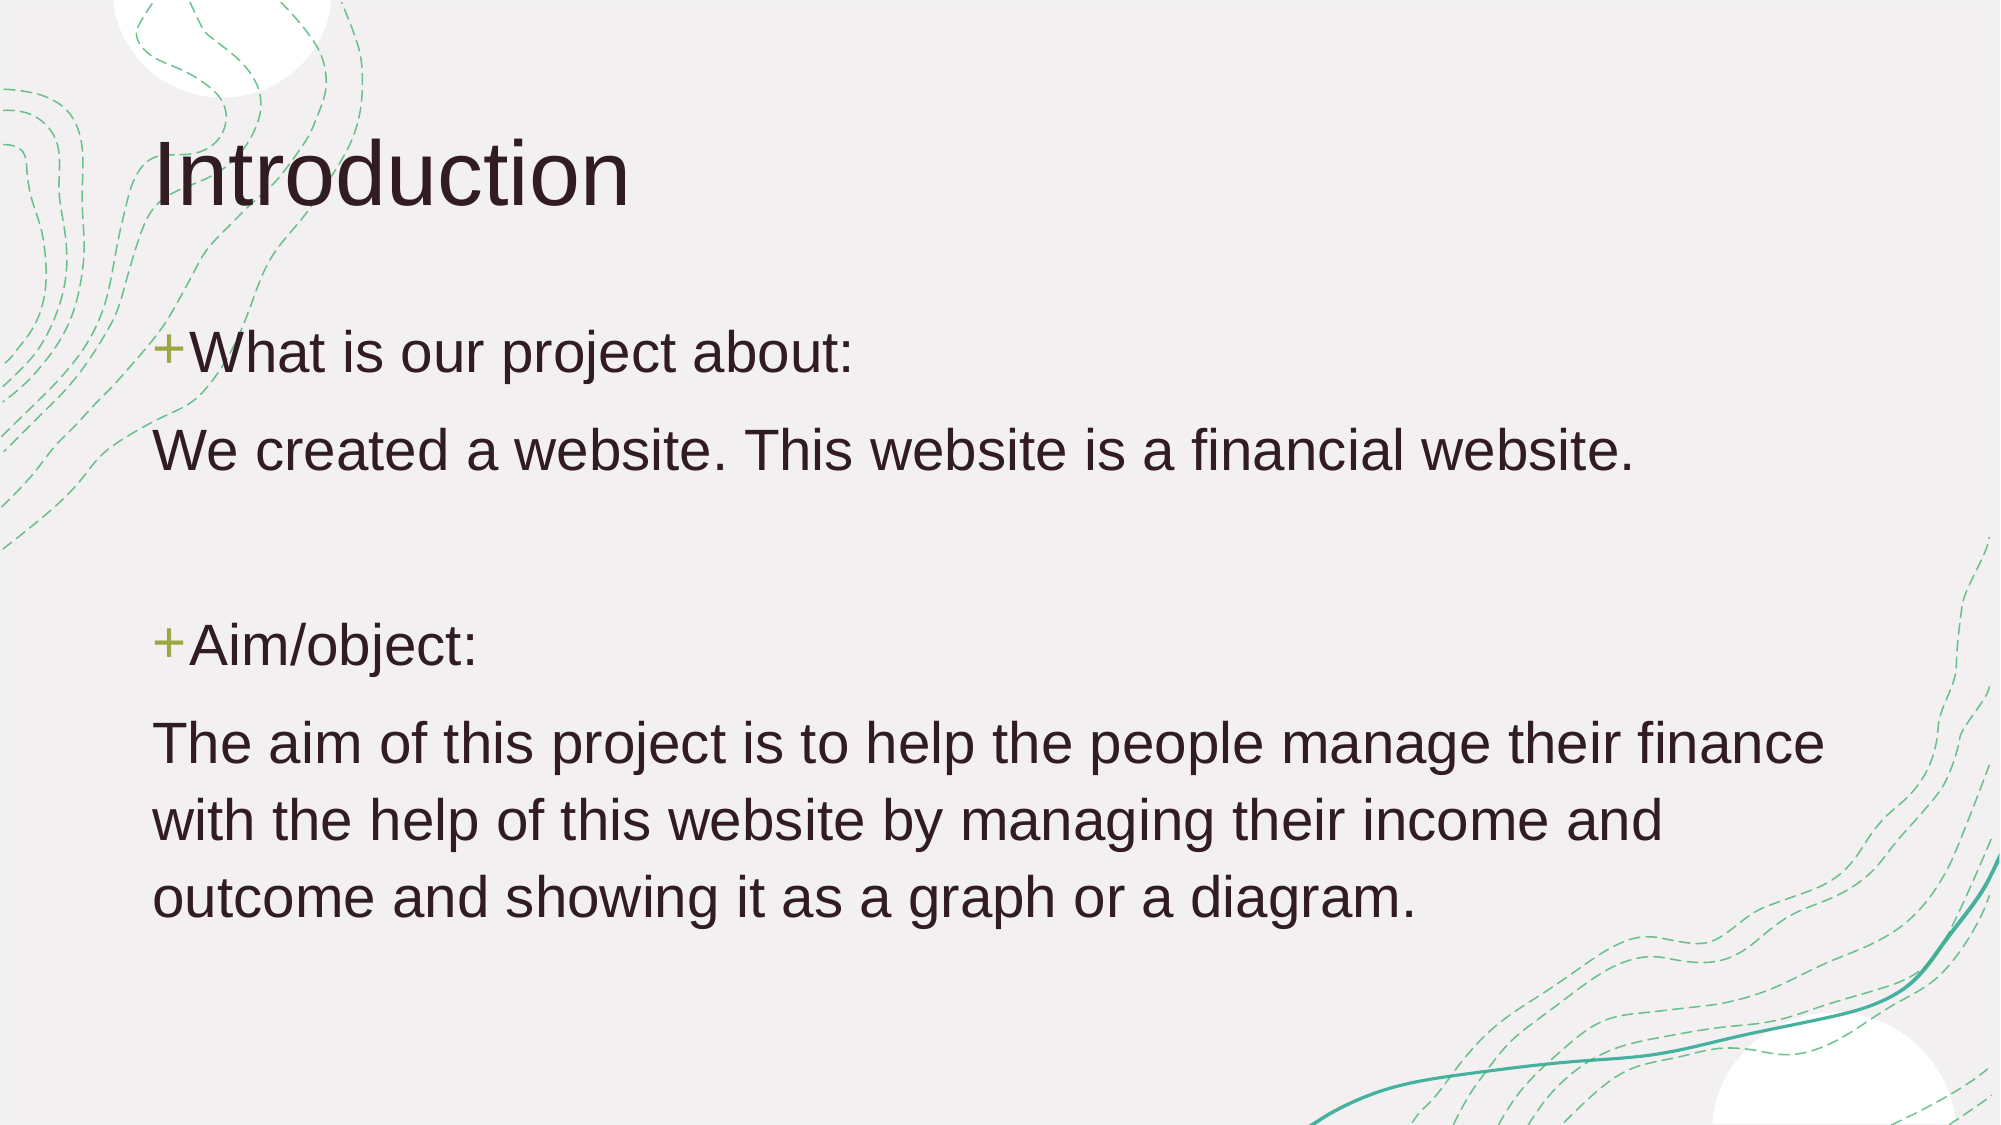

# Introduction
What is our project about:
We created a website. This website is a financial website.

Aim/object:
The aim of this project is to help the people manage their finance with the help of this website by managing their income and outcome and showing it as a graph or a diagram.